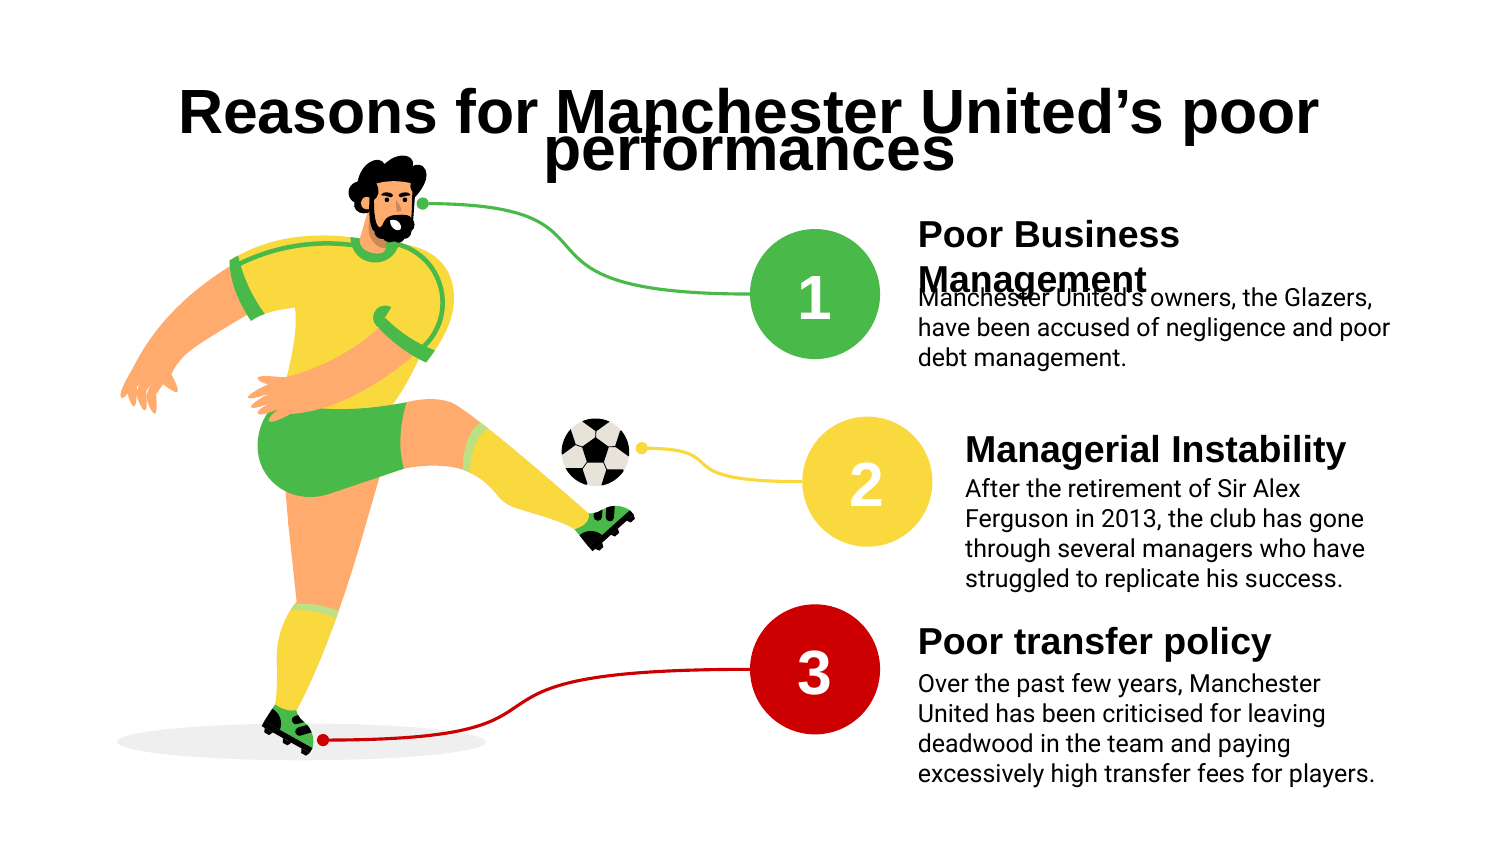

# Reasons for Manchester United’s poor performances

1
Poor Business Management
Manchester United’s owners, the Glazers, have been accused of negligence and poor debt management.
2
Managerial Instability
After the retirement of Sir Alex Ferguson in 2013, the club has gone through several managers who have struggled to replicate his success.
3
Poor transfer policy
Over the past few years, Manchester United has been criticised for leaving deadwood in the team and paying excessively high transfer fees for players.